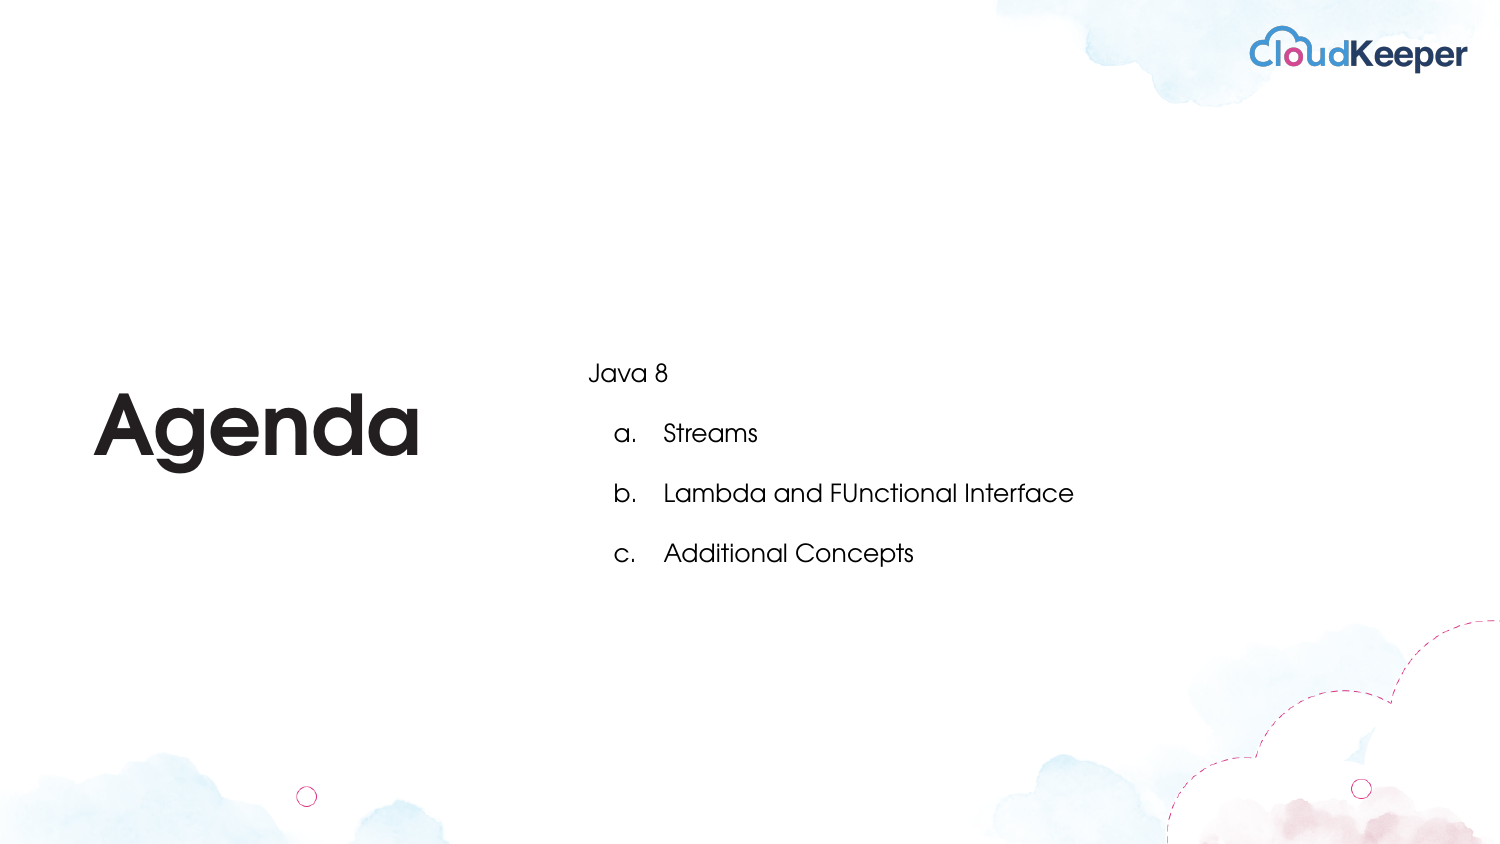

Java 8
Streams
Lambda and FUnctional Interface
Additional Concepts
Agenda